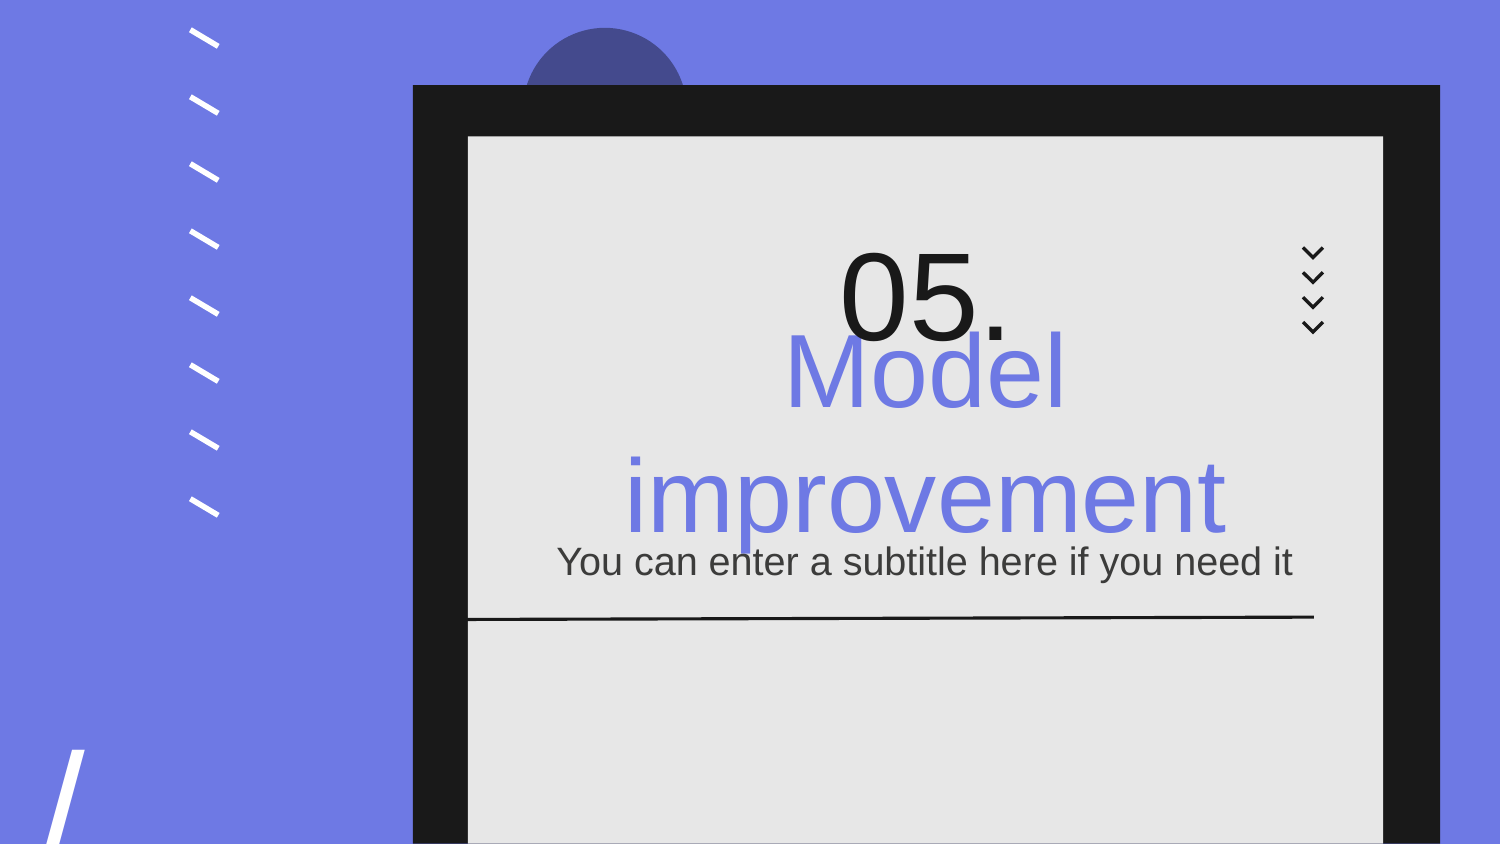

05.

# Model improvement
You can enter a subtitle here if you need it